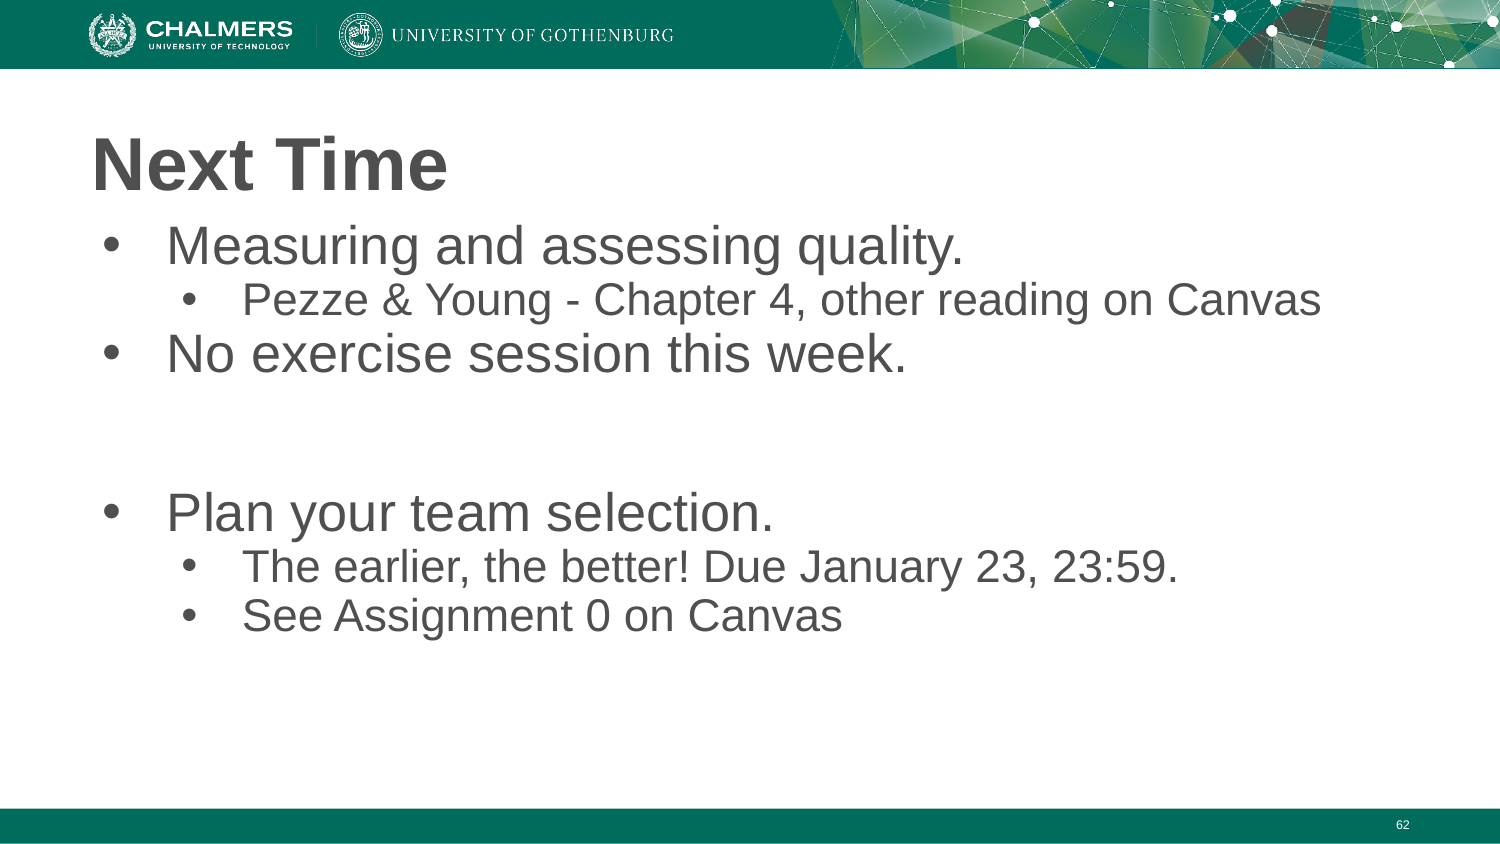

# Next Time
Measuring and assessing quality.
Pezze & Young - Chapter 4, other reading on Canvas
No exercise session this week.

Plan your team selection.
The earlier, the better! Due January 23, 23:59.
See Assignment 0 on Canvas

62